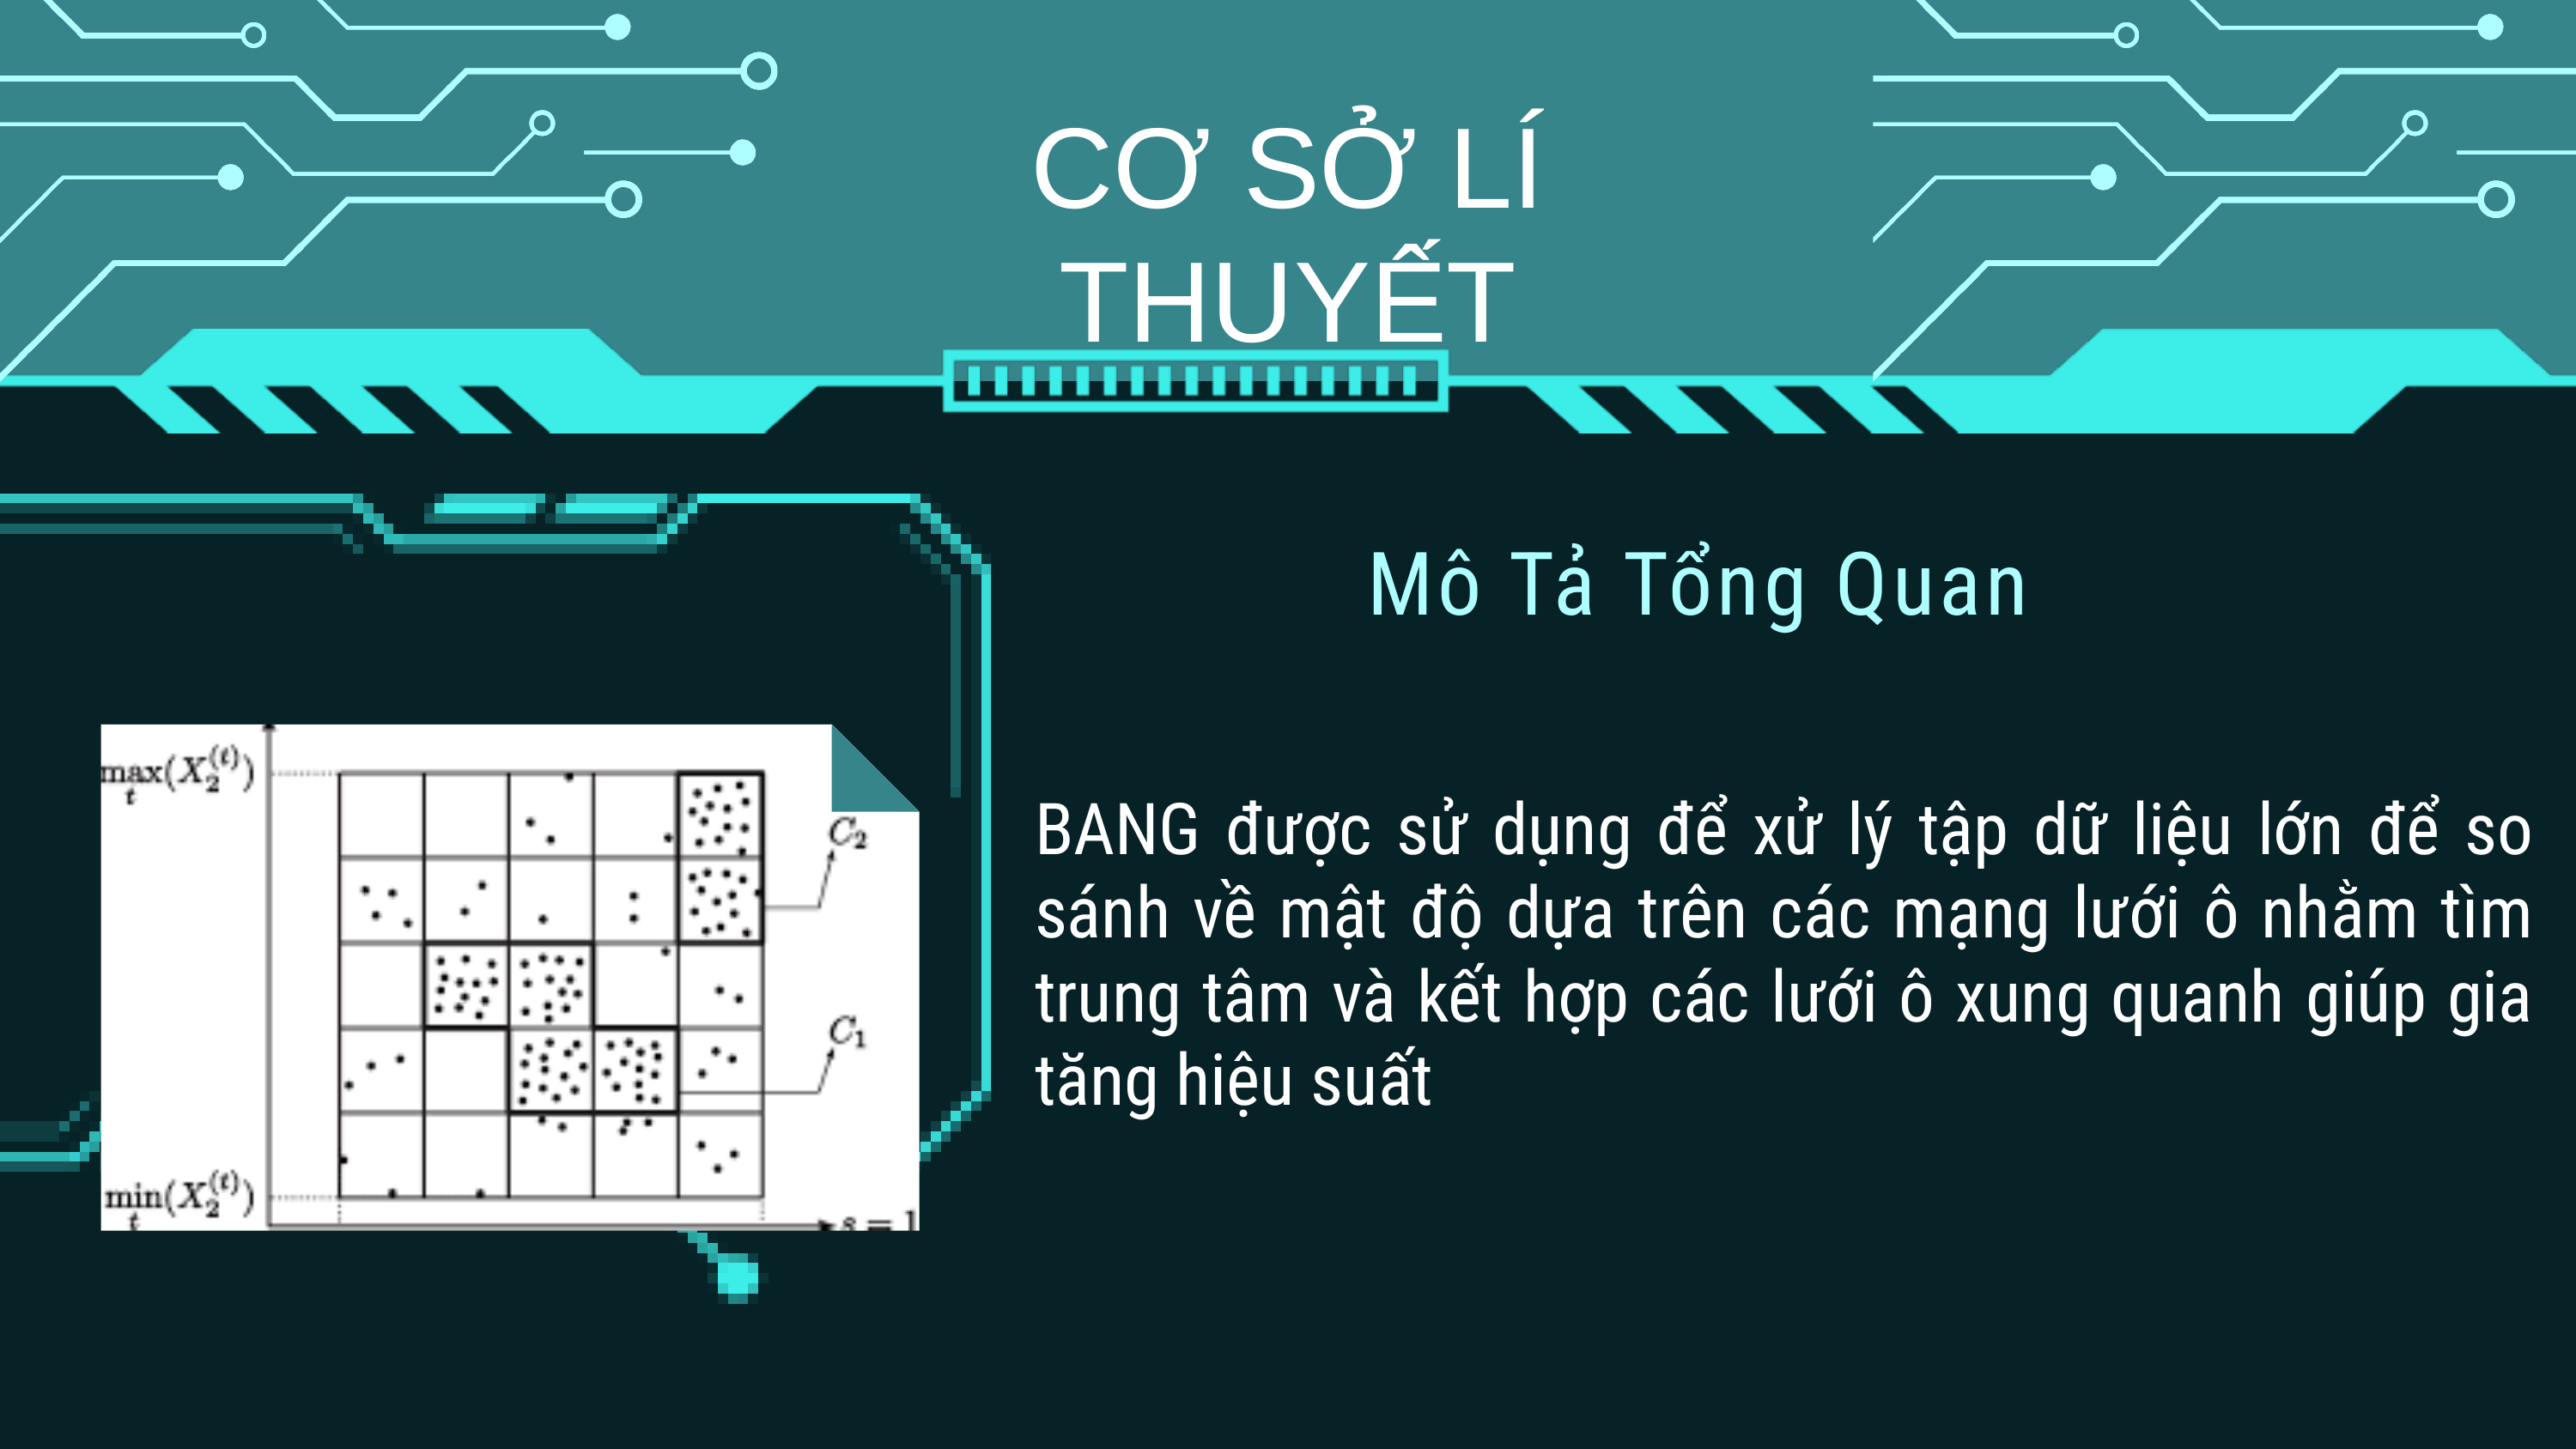

CƠ SỞ LÍ THUYẾT

Mô Tả Tổng Quan

BANG được sử dụng để xử lý tập dữ liệu lớn để so sánh về mật độ dựa trên các mạng lưới ô nhằm tìm trung tâm và kết hợp các lưới ô xung quanh giúp gia tăng hiệu suất